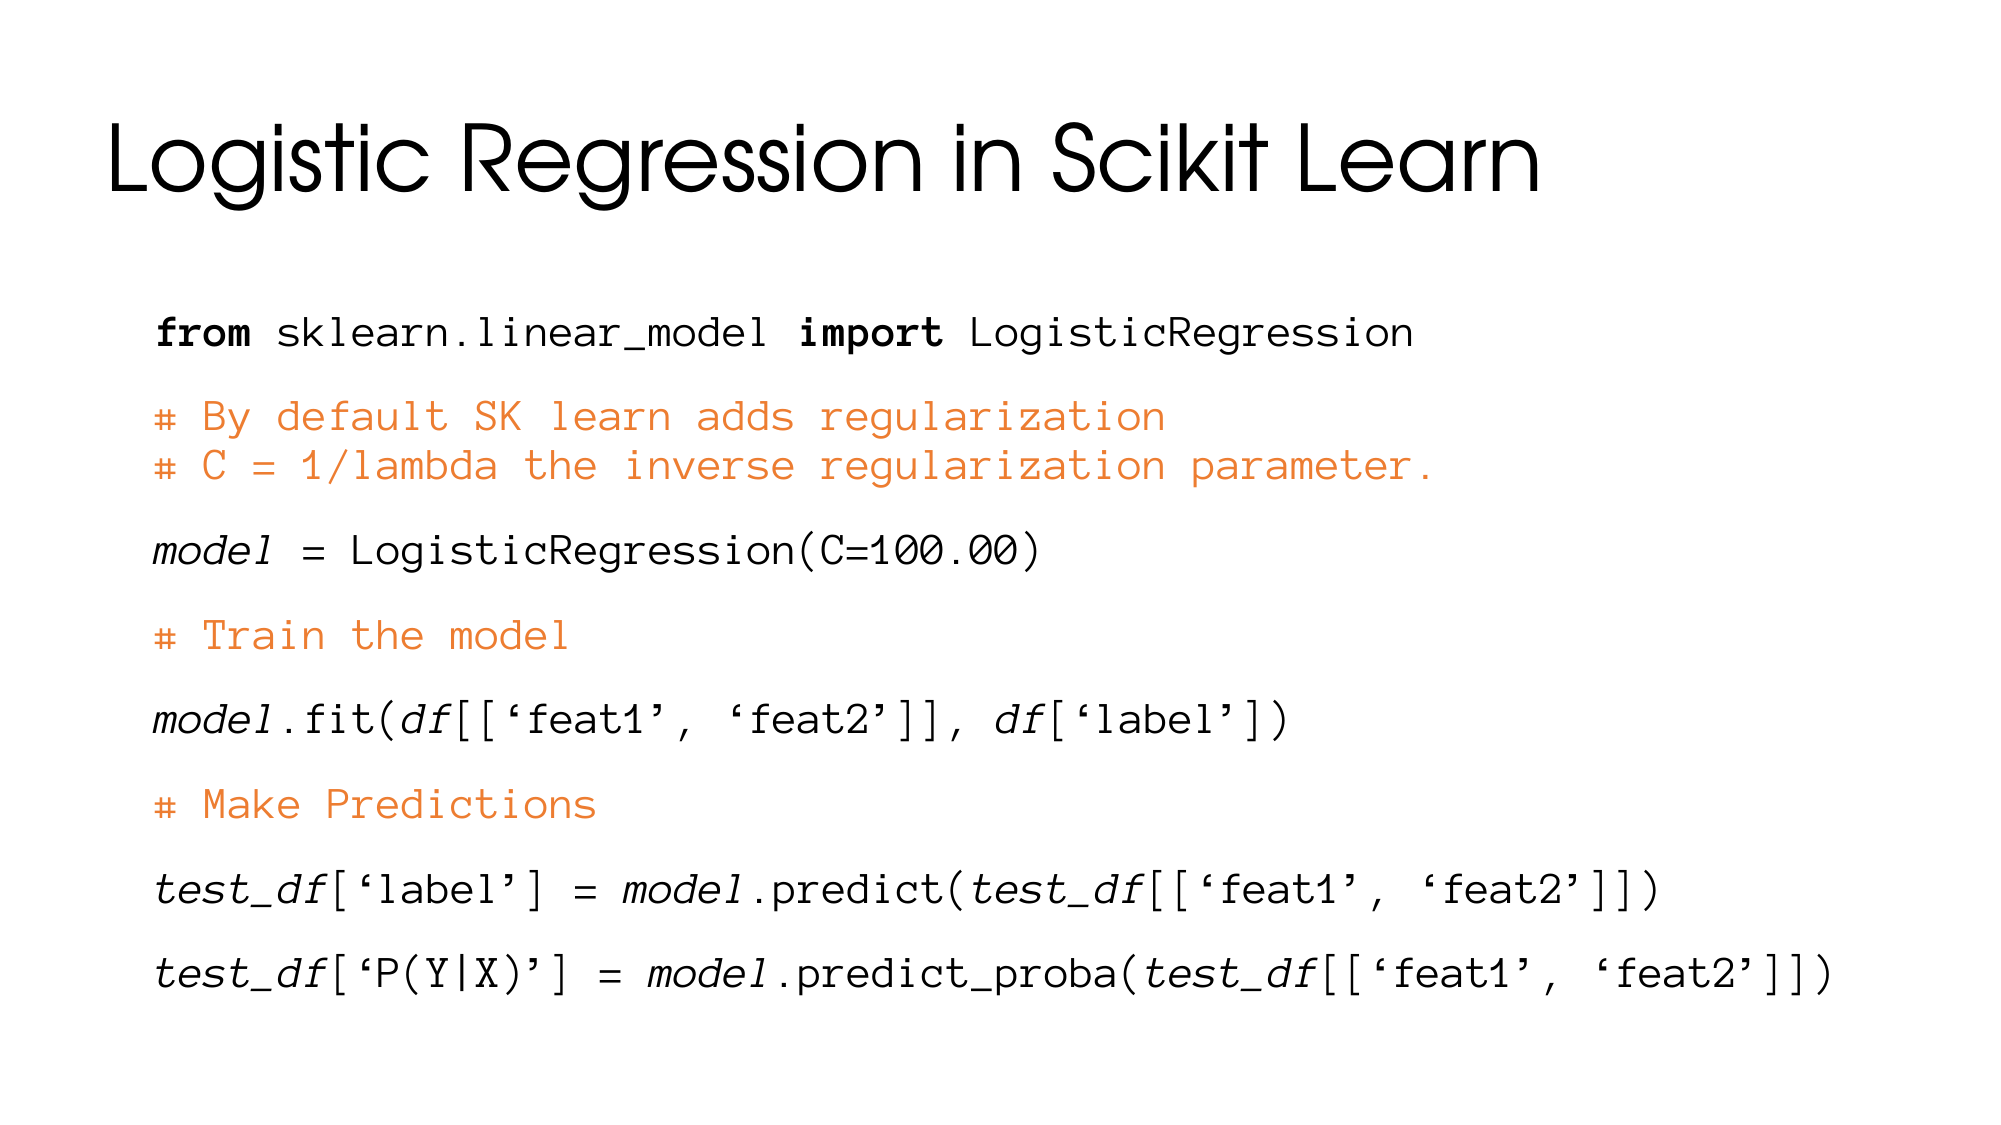

# Logistic Regression in Scikit Learn
from sklearn.linear_model import LogisticRegression
# By default SK learn adds regularization # C = 1/lambda the inverse regularization parameter.
model = LogisticRegression(C=100.00)
# Train the model
model.fit(df[[‘feat1’, ‘feat2’]], df[‘label’])
# Make Predictions
test_df[‘label’] = model.predict(test_df[[‘feat1’, ‘feat2’]])
test_df[‘P(Y|X)’] = model.predict_proba(test_df[[‘feat1’, ‘feat2’]])